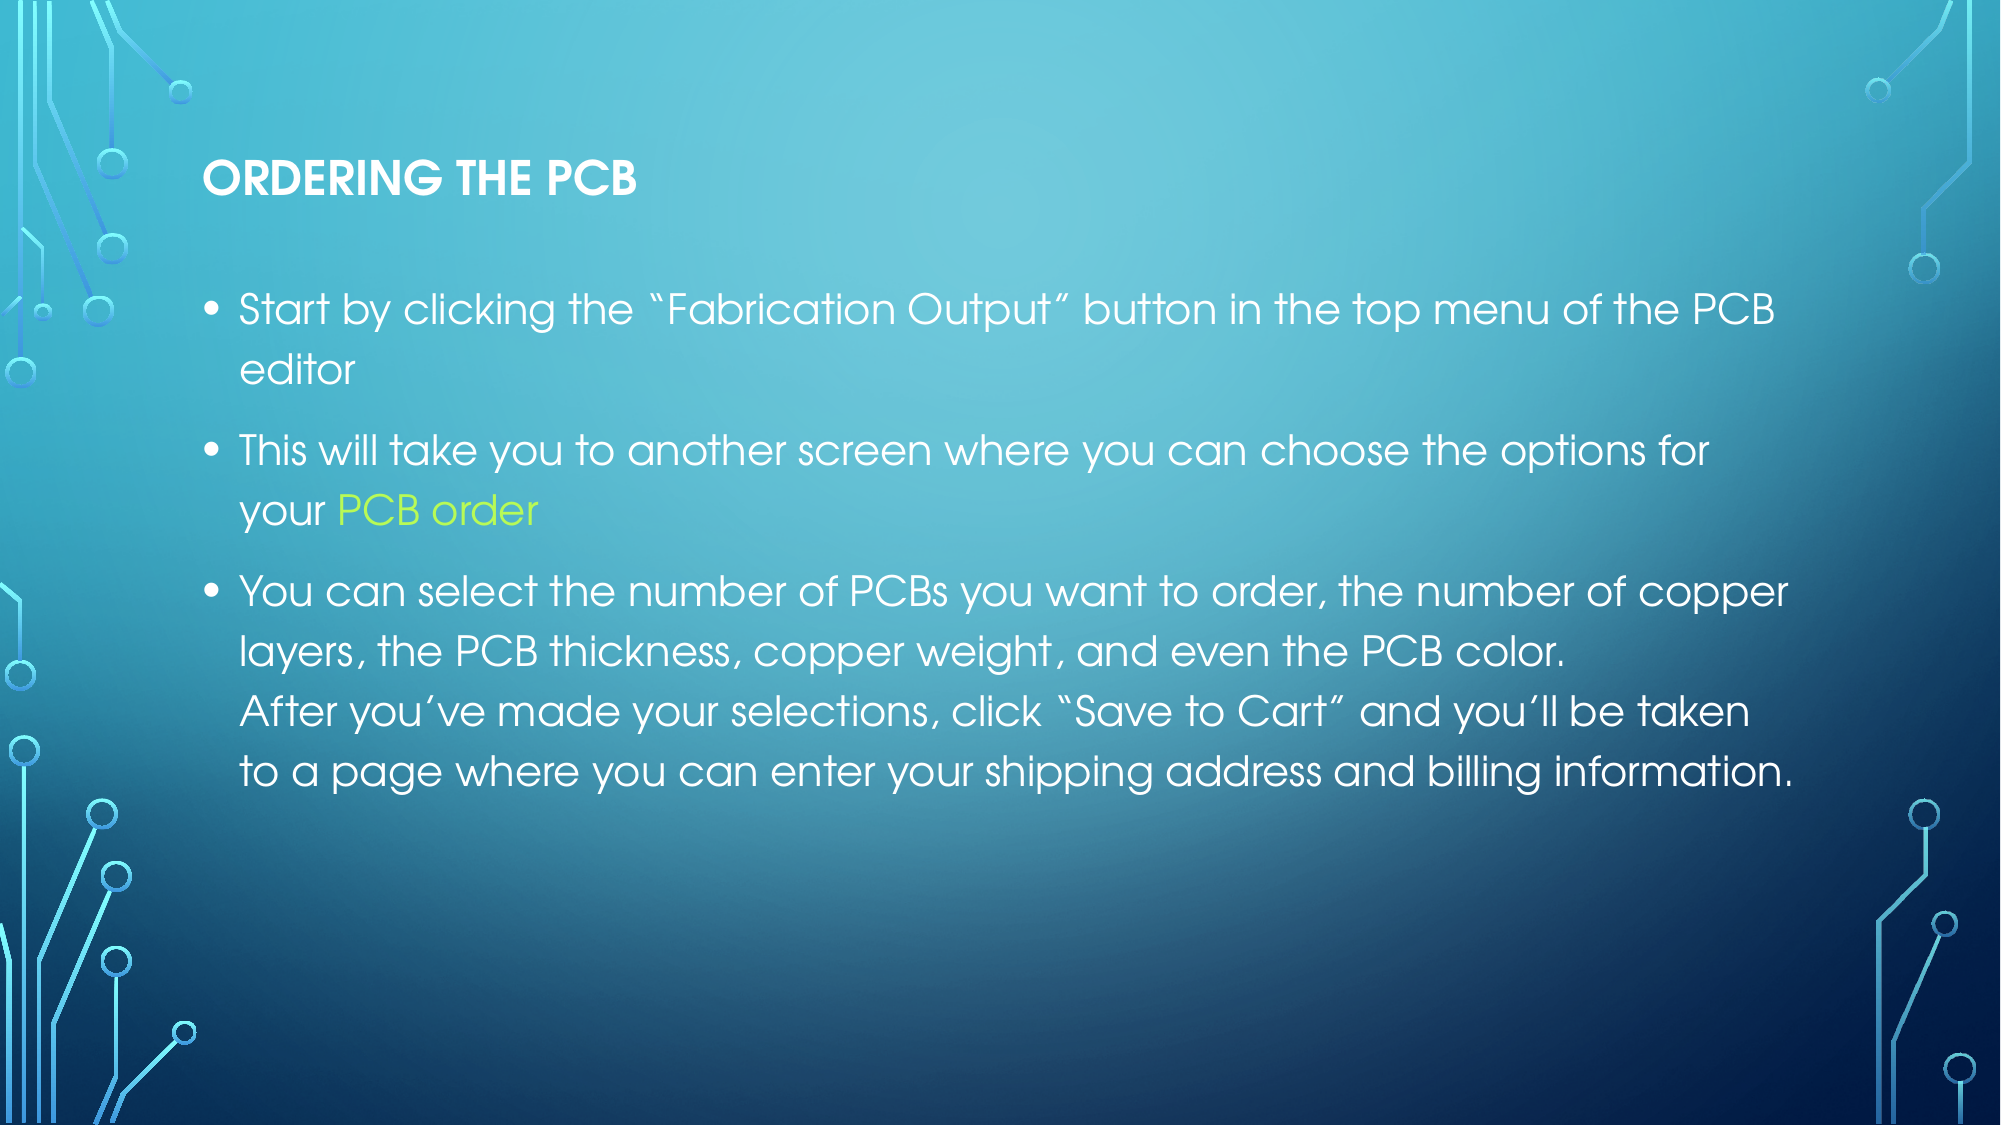

# ORDERING THE PCB
Start by clicking the “Fabrication Output” button in the top menu of the PCB editor
This will take you to another screen where you can choose the options for your PCB order
You can select the number of PCBs you want to order, the number of copper layers, the PCB thickness, copper weight, and even the PCB color. After you’ve made your selections, click “Save to Cart” and you’ll be taken to a page where you can enter your shipping address and billing information.